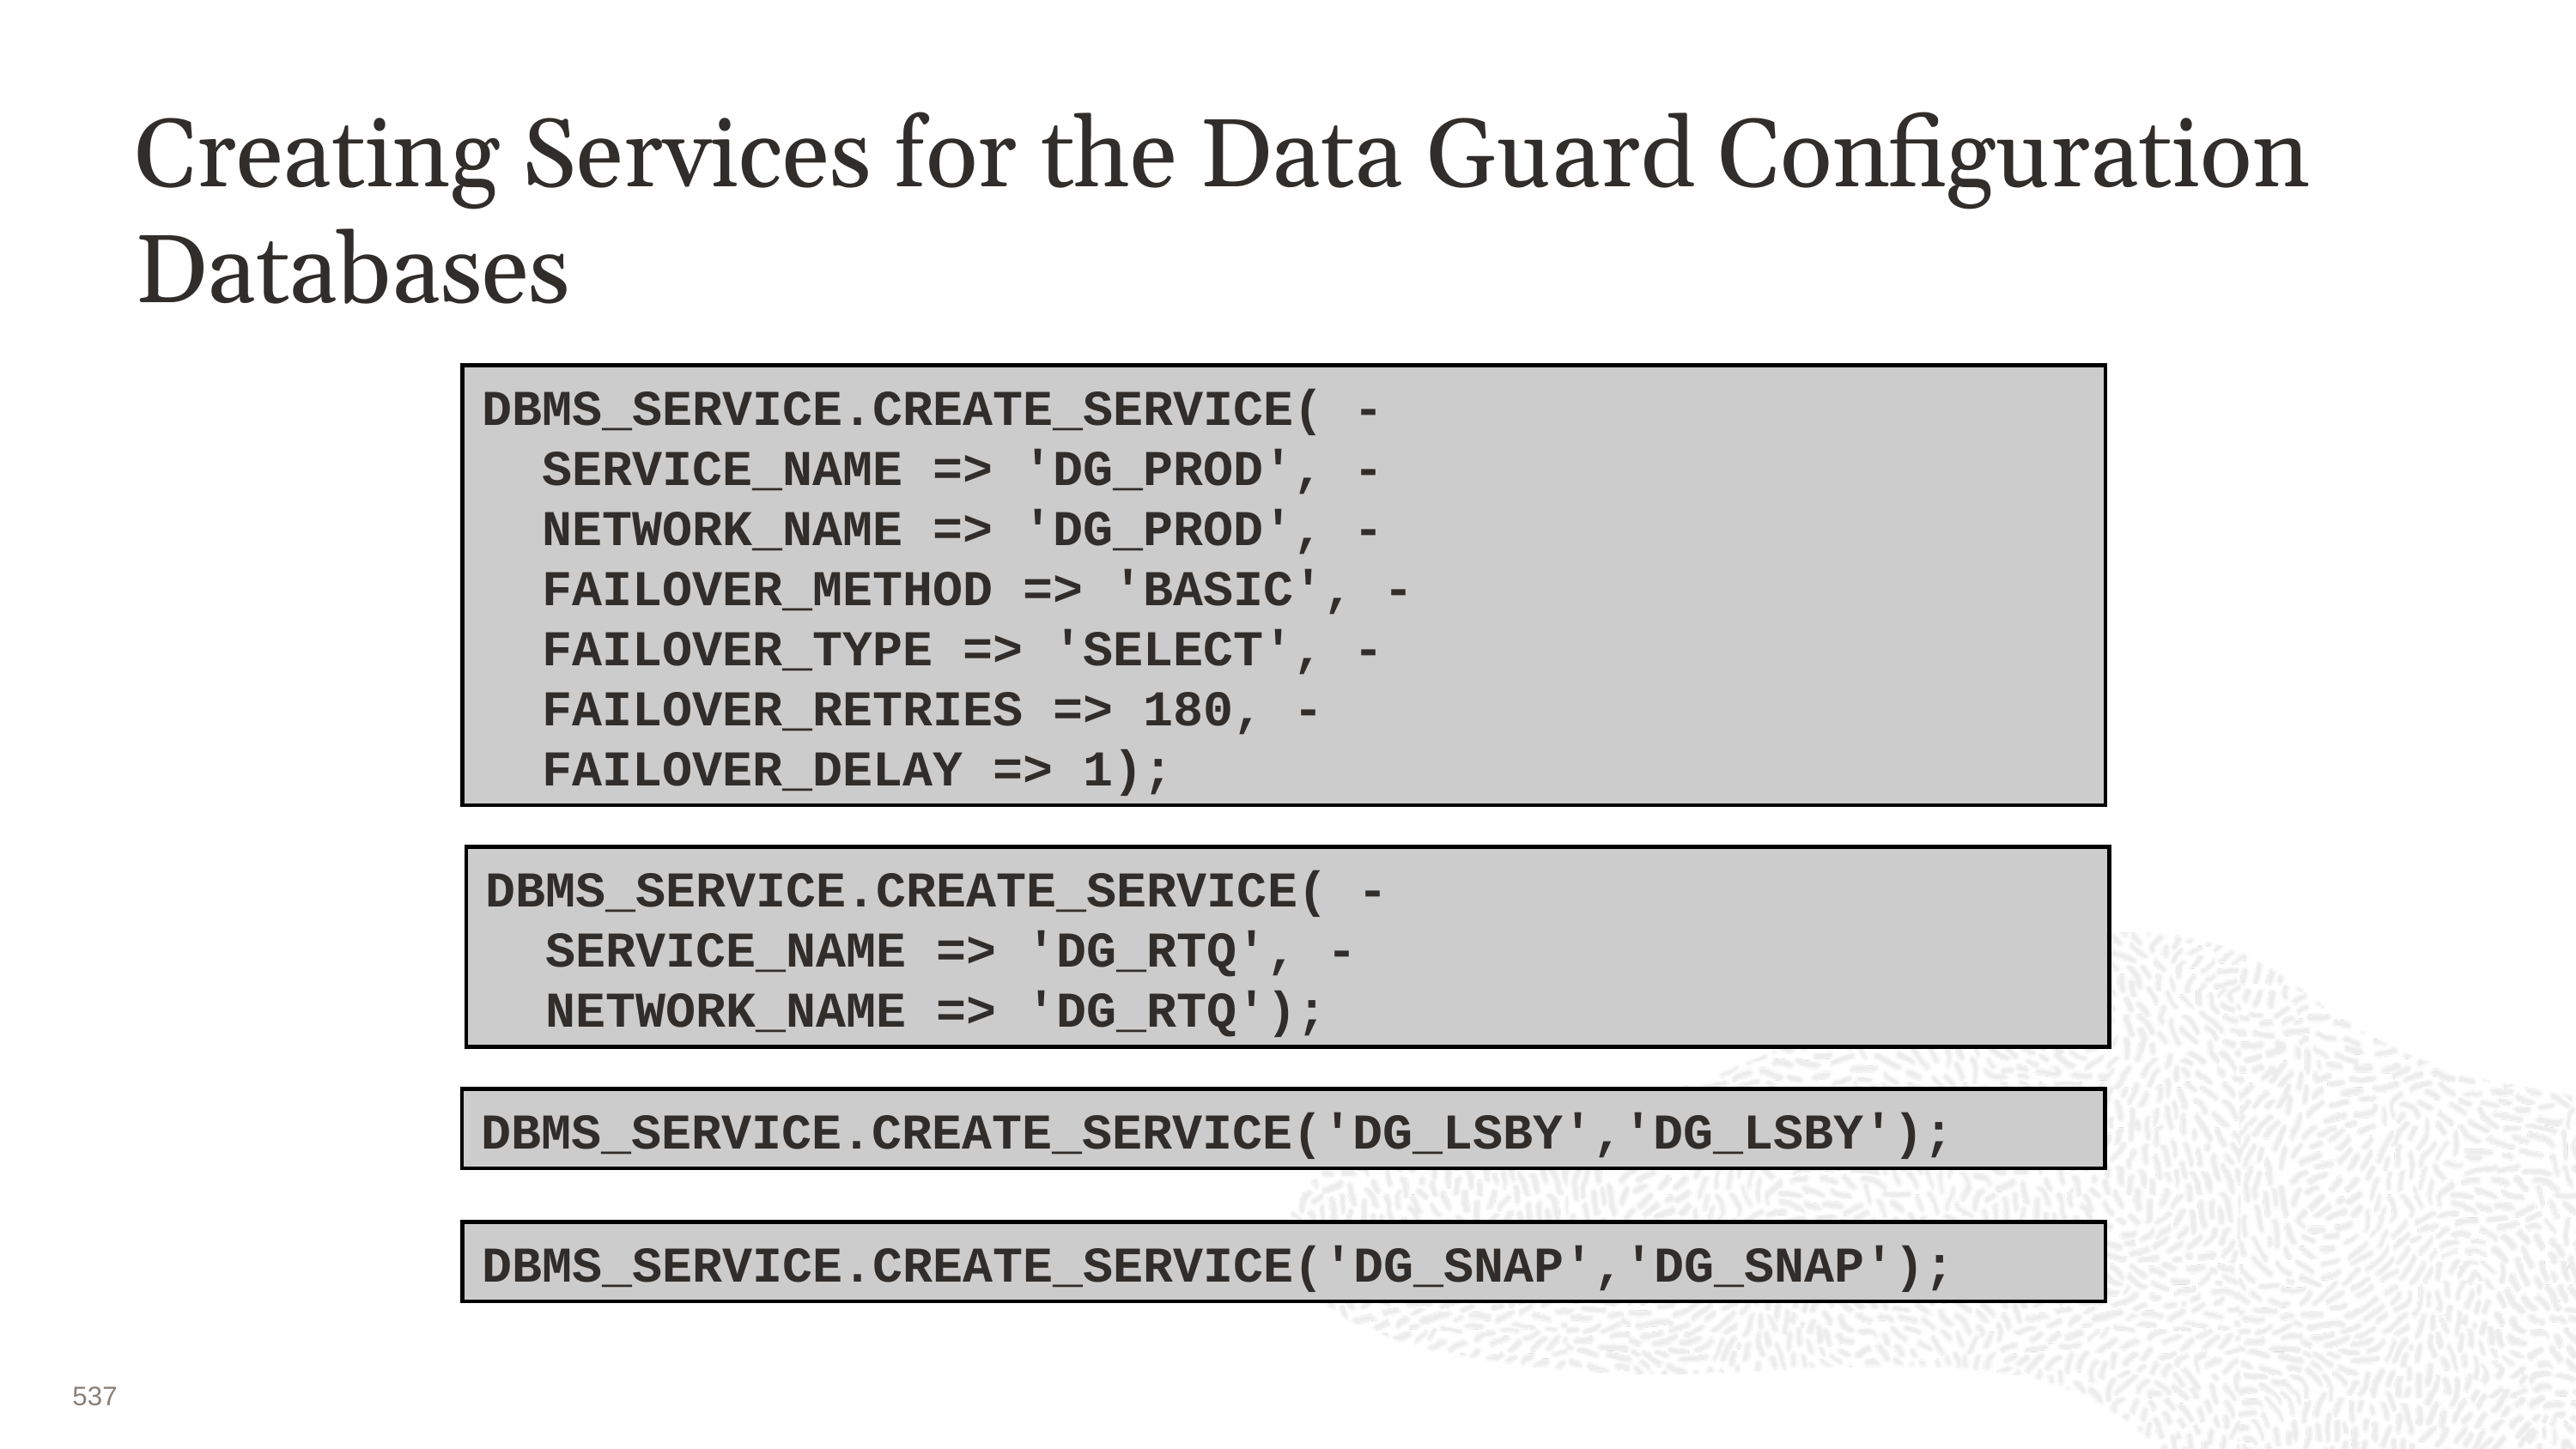

# Creating Services for the Data Guard Configuration Databases
DBMS_SERVICE.CREATE_SERVICE( -
  SERVICE_NAME => 'DG_PROD', -
  NETWORK_NAME => 'DG_PROD', -
  FAILOVER_METHOD => 'BASIC', -
  FAILOVER_TYPE => 'SELECT', -
  FAILOVER_RETRIES => 180, -
  FAILOVER_DELAY => 1);
DBMS_SERVICE.CREATE_SERVICE( -
  SERVICE_NAME => 'DG_RTQ', -
  NETWORK_NAME => 'DG_RTQ');
DBMS_SERVICE.CREATE_SERVICE('DG_LSBY','DG_LSBY');
DBMS_SERVICE.CREATE_SERVICE('DG_SNAP','DG_SNAP');